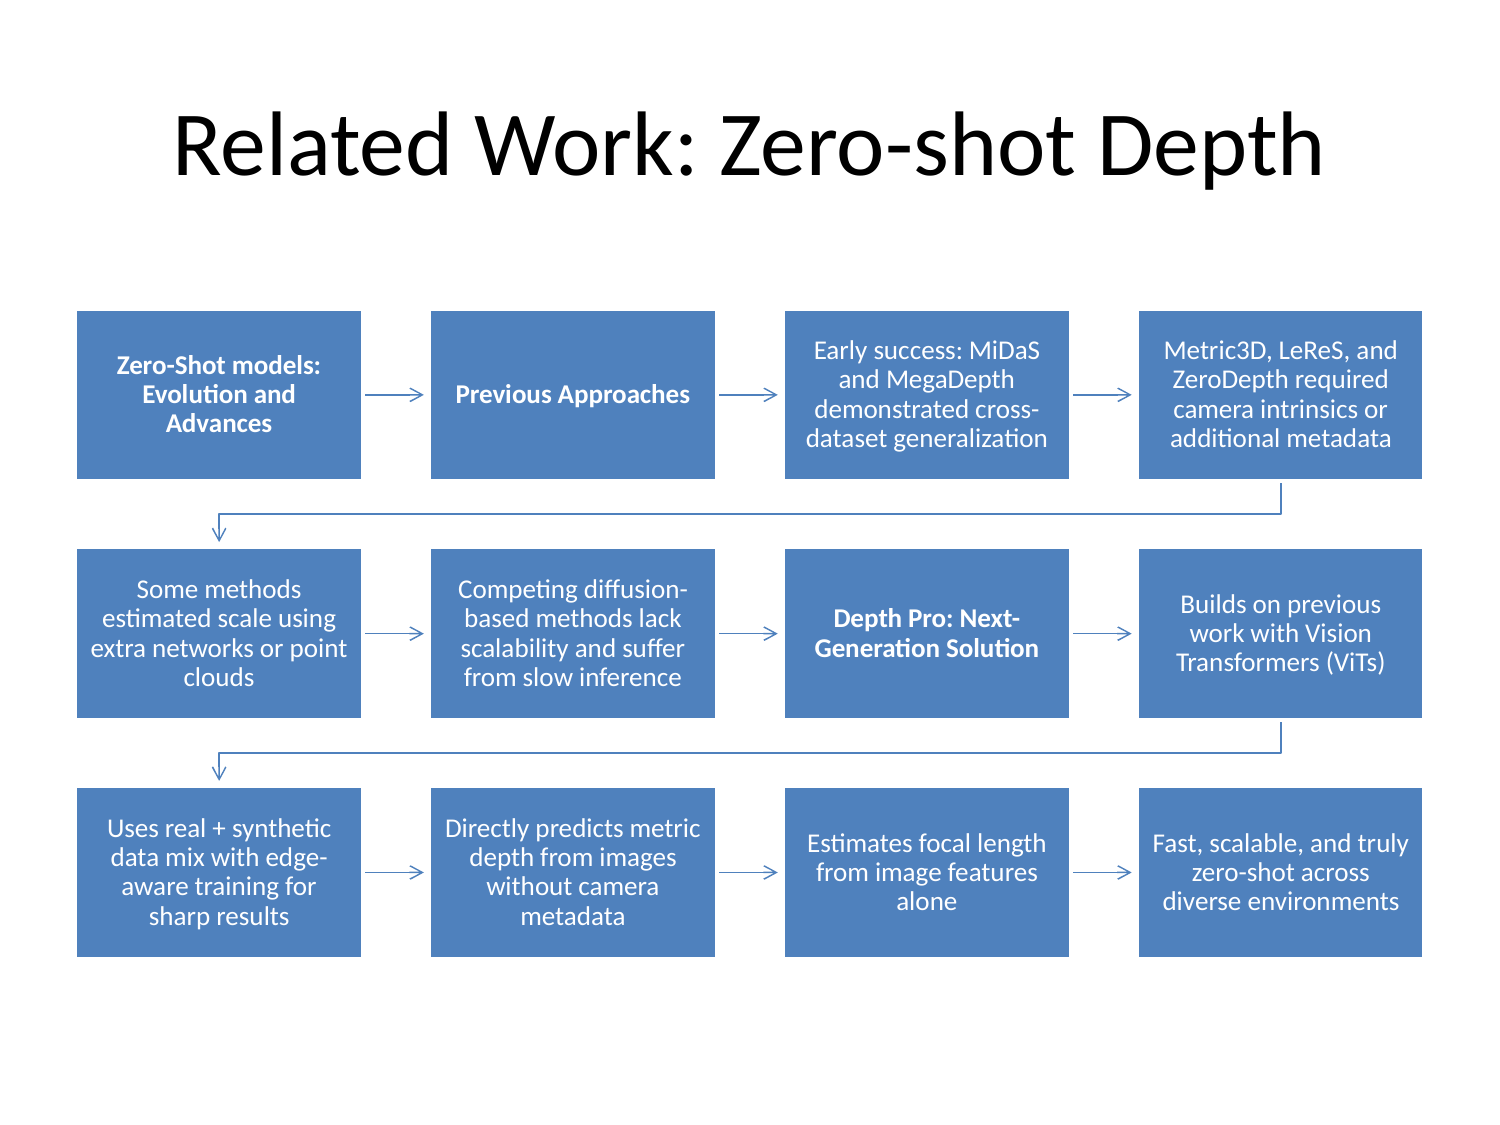

# Related Work: Zero-shot Depth

Zero-Shot models: Evolution and Advances

Previous Approaches

Early success: MiDaS and MegaDepth demonstrated cross-dataset generalization

Metric3D, LeReS, and ZeroDepth required camera intrinsics or additional metadata

Some methods estimated scale using extra networks or point clouds

Competing diffusion-based methods lack scalability and suffer from slow inference

Depth Pro: Next-Generation Solution

Builds on previous work with Vision Transformers (ViTs)

Uses real + synthetic data mix with edge-aware training for sharp results

Directly predicts metric depth from images without camera metadata

Estimates focal length from image features alone
Fast, scalable, and truly zero-shot across diverse environments